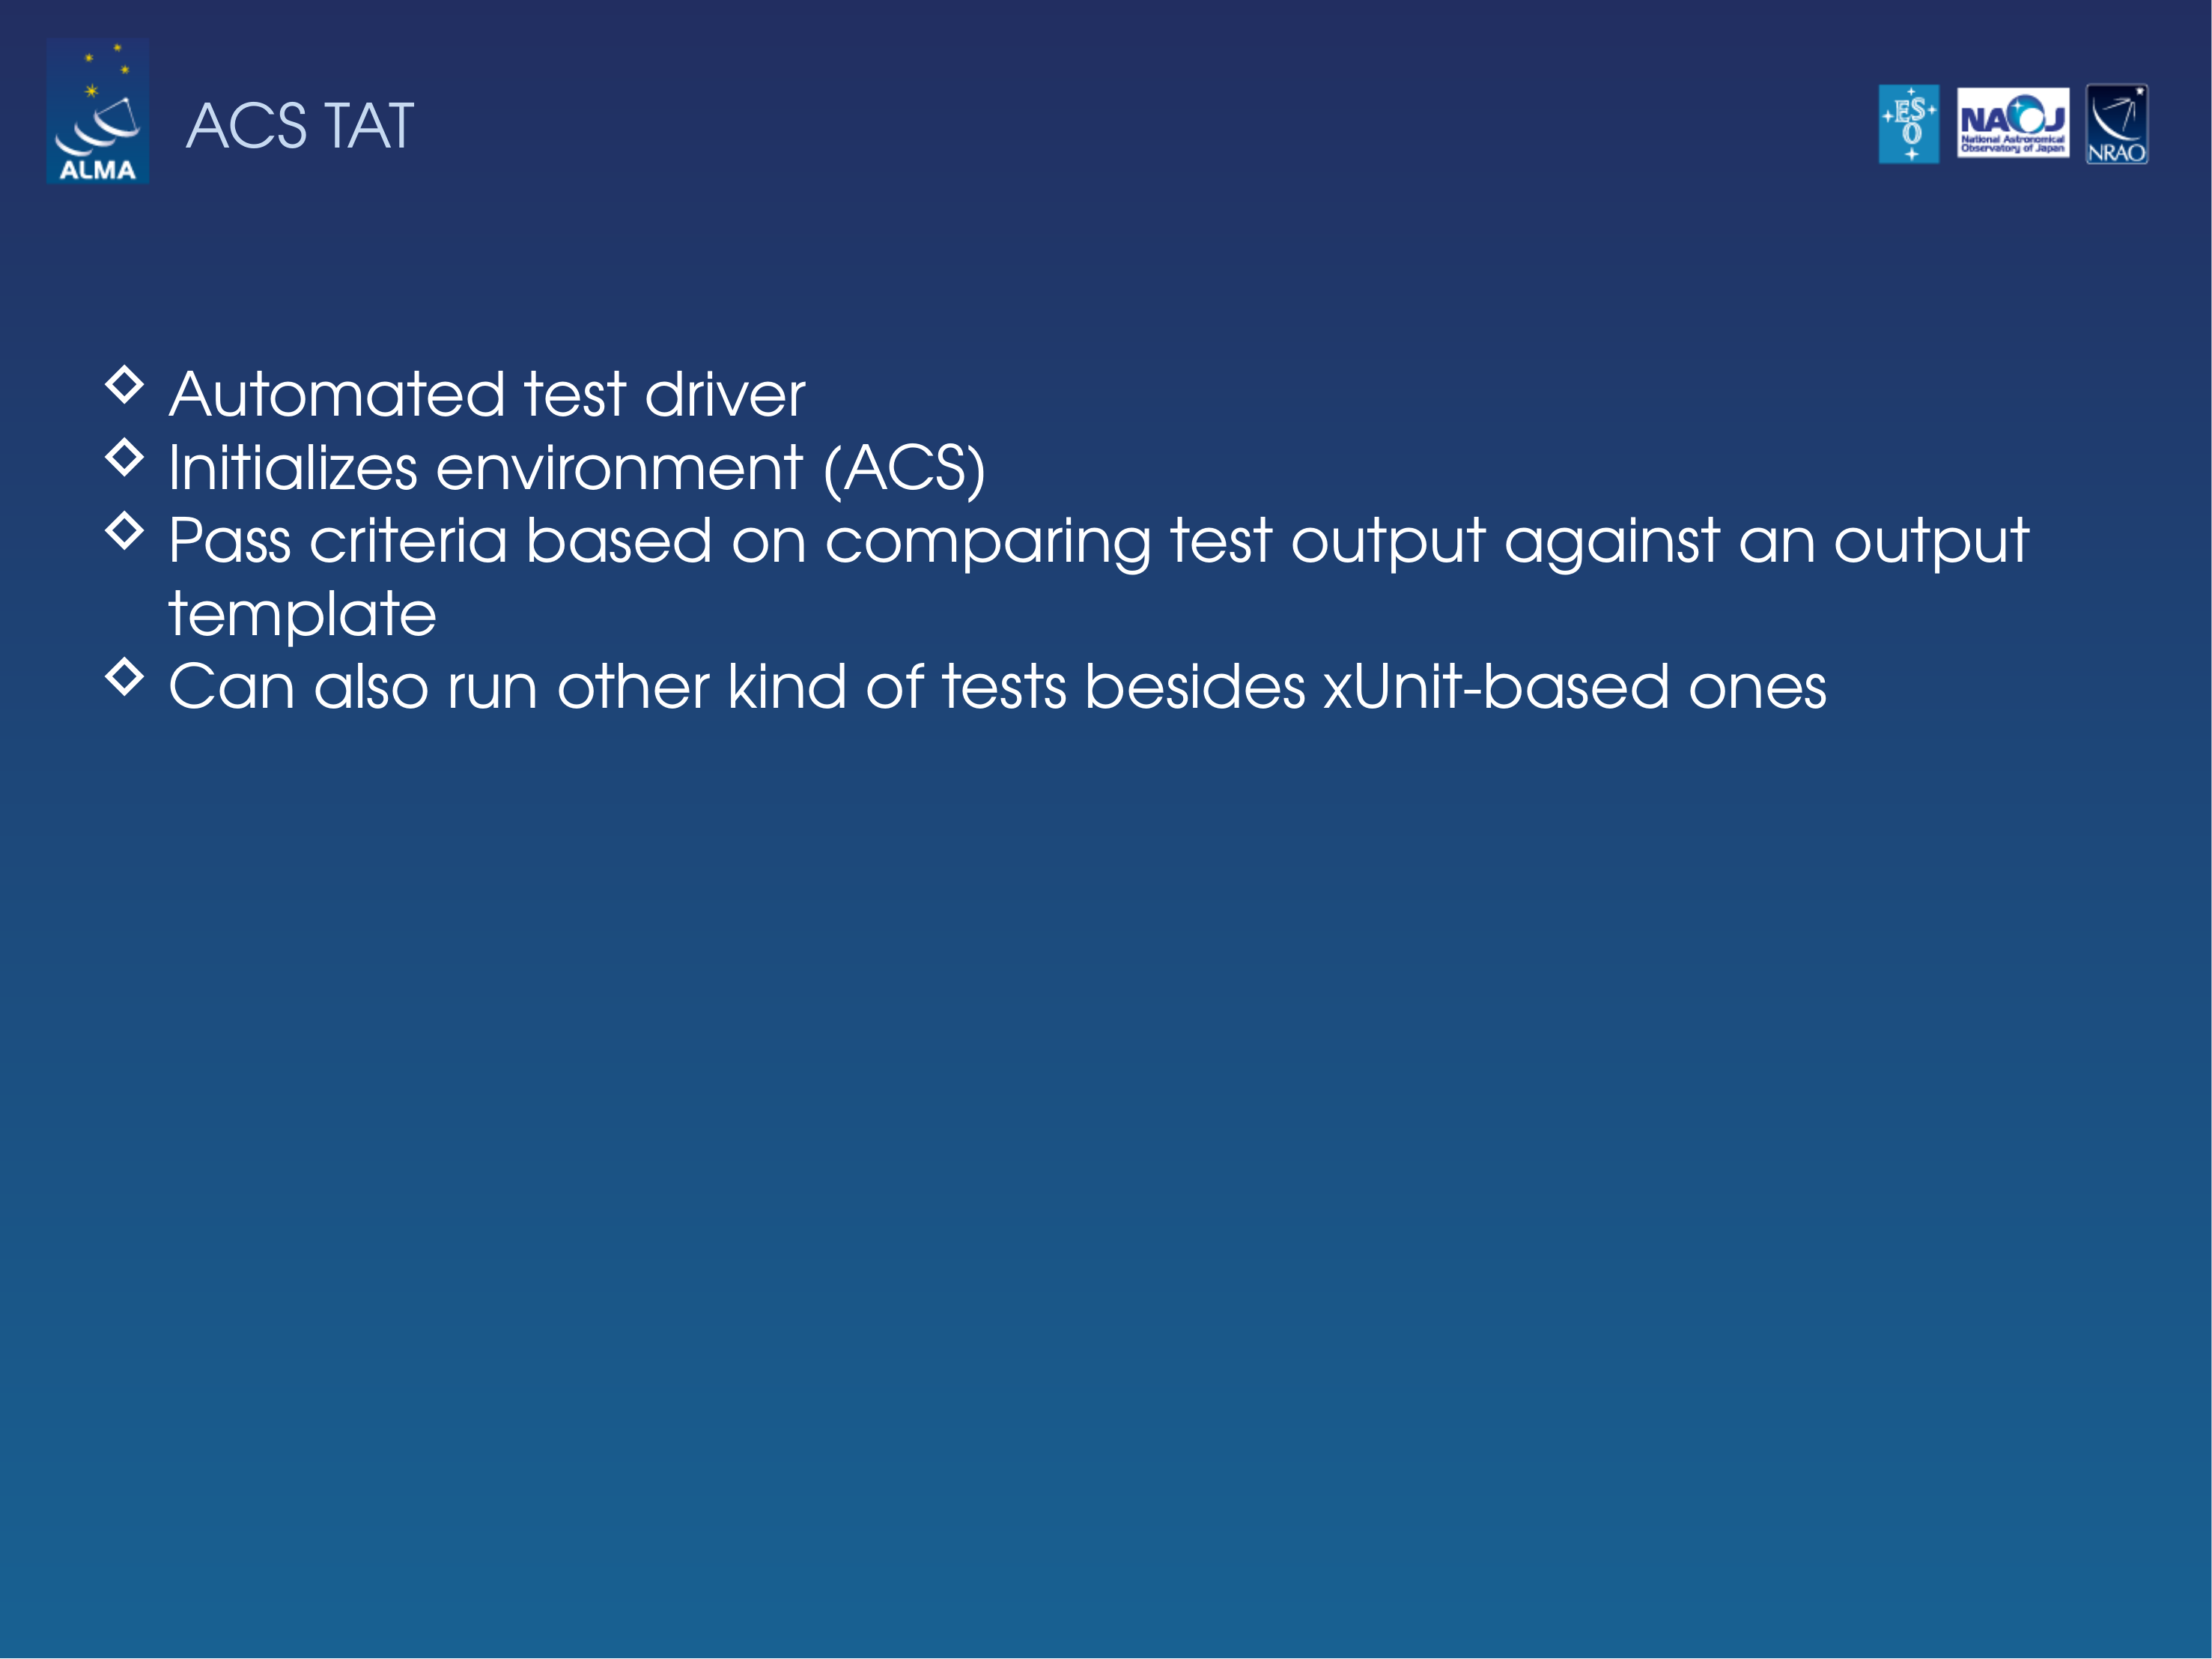

# ACS TAT
Automated test driver
Initializes environment (ACS)
Pass criteria based on comparing test output against an output template
Can also run other kind of tests besides xUnit-based ones